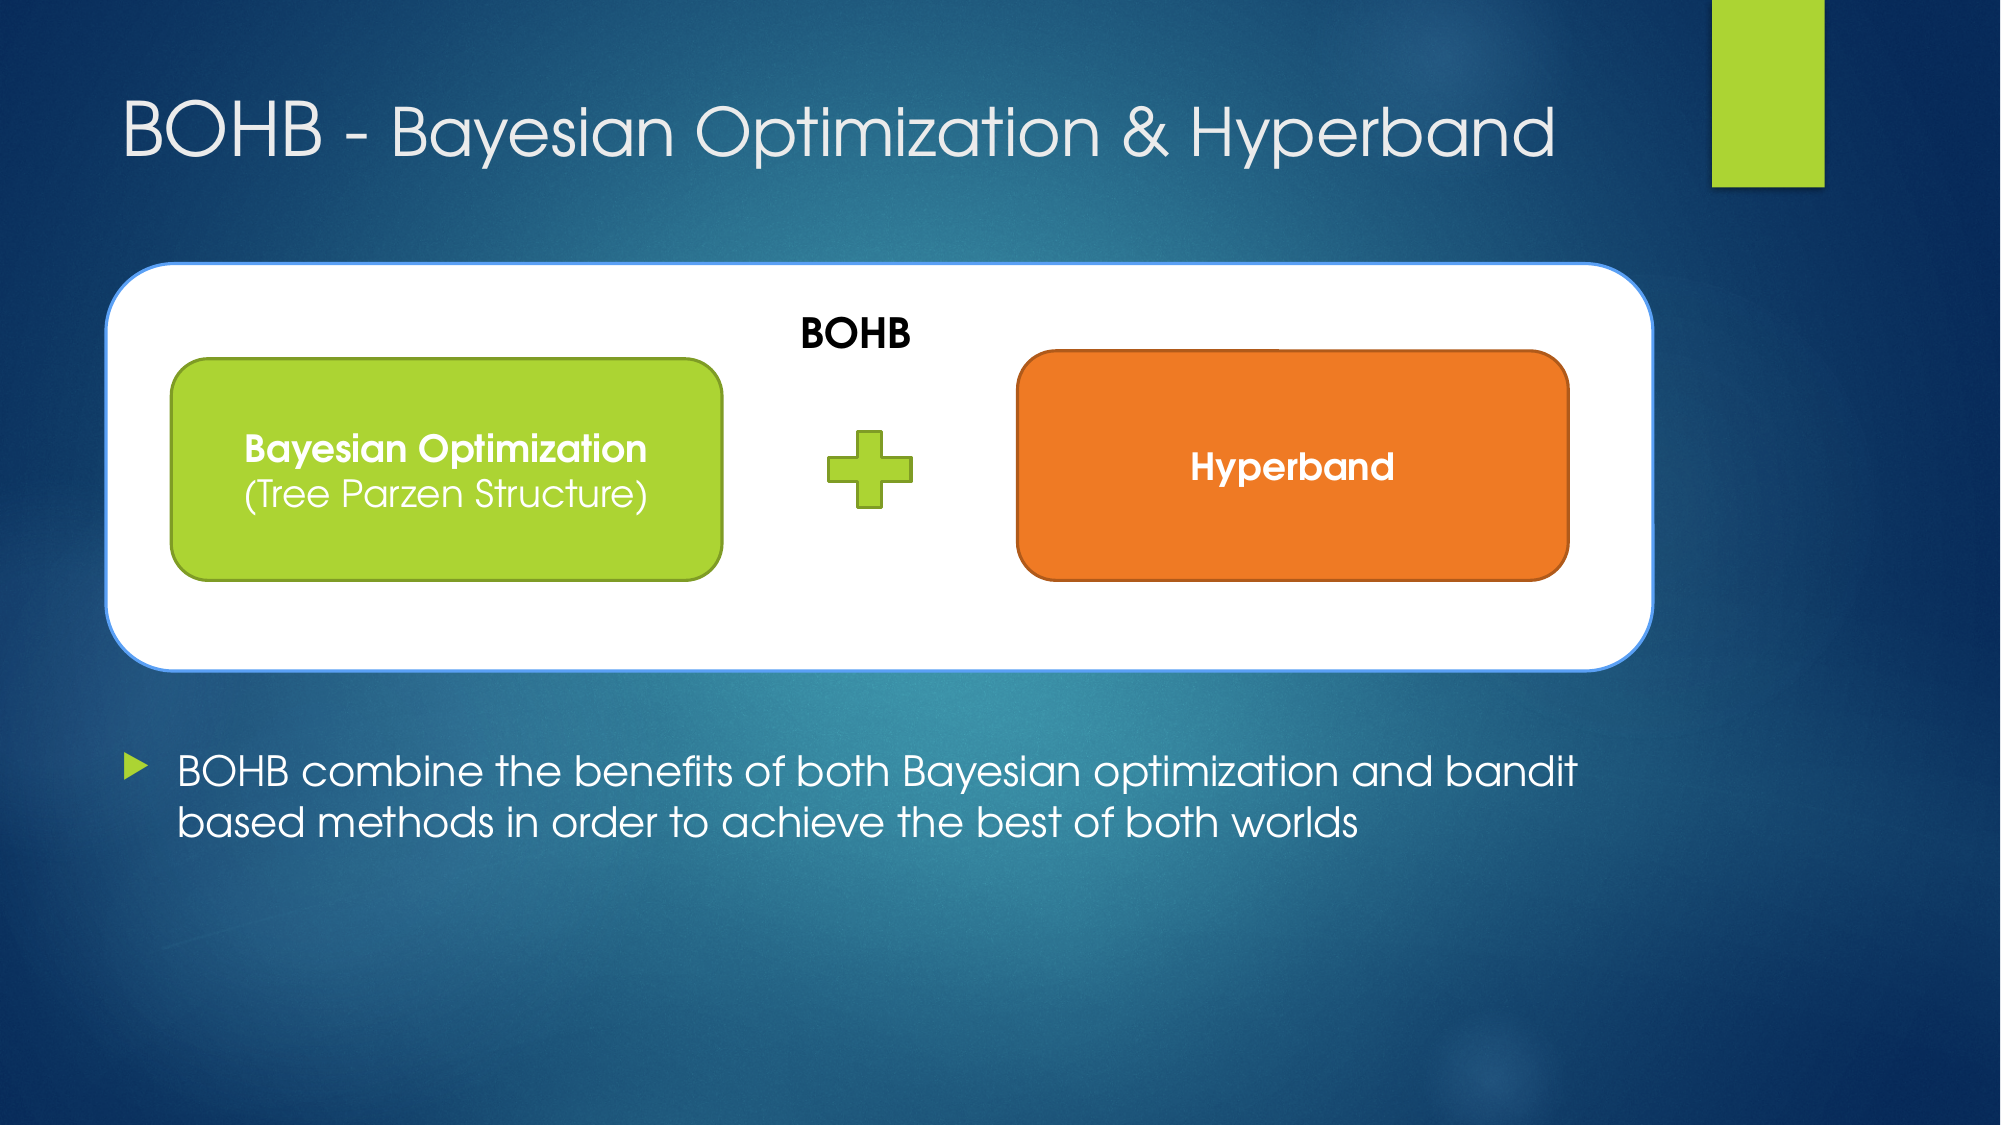

# BOHB - Bayesian Optimization & Hyperband
BOHB .

Hyperband

Bayesian Optimization
(Tree Parzen Structure)

BOHB combine the benefits of both Bayesian optimization and bandit based methods in order to achieve the best of both worlds